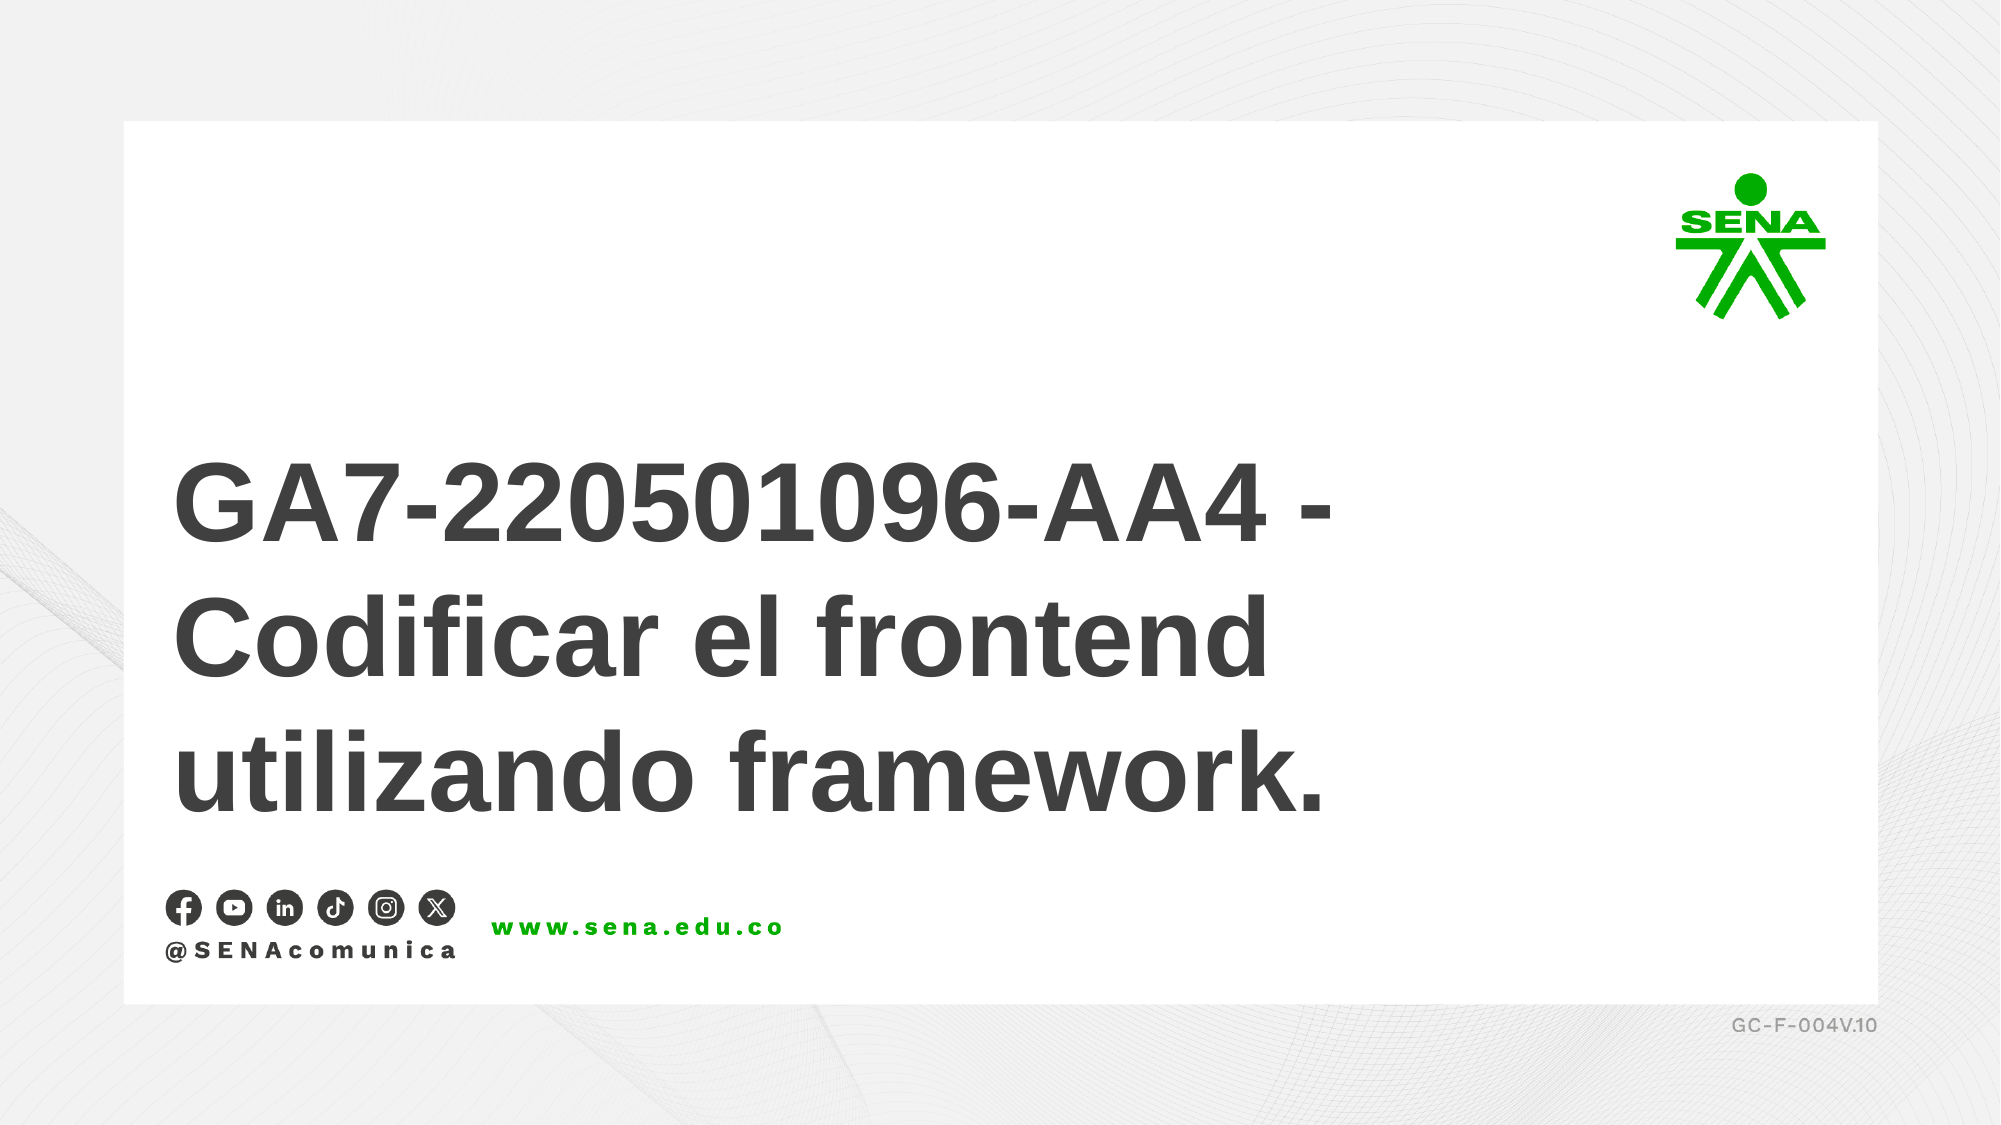

GA7-220501096-AA4 - Codificar el frontend utilizando framework.